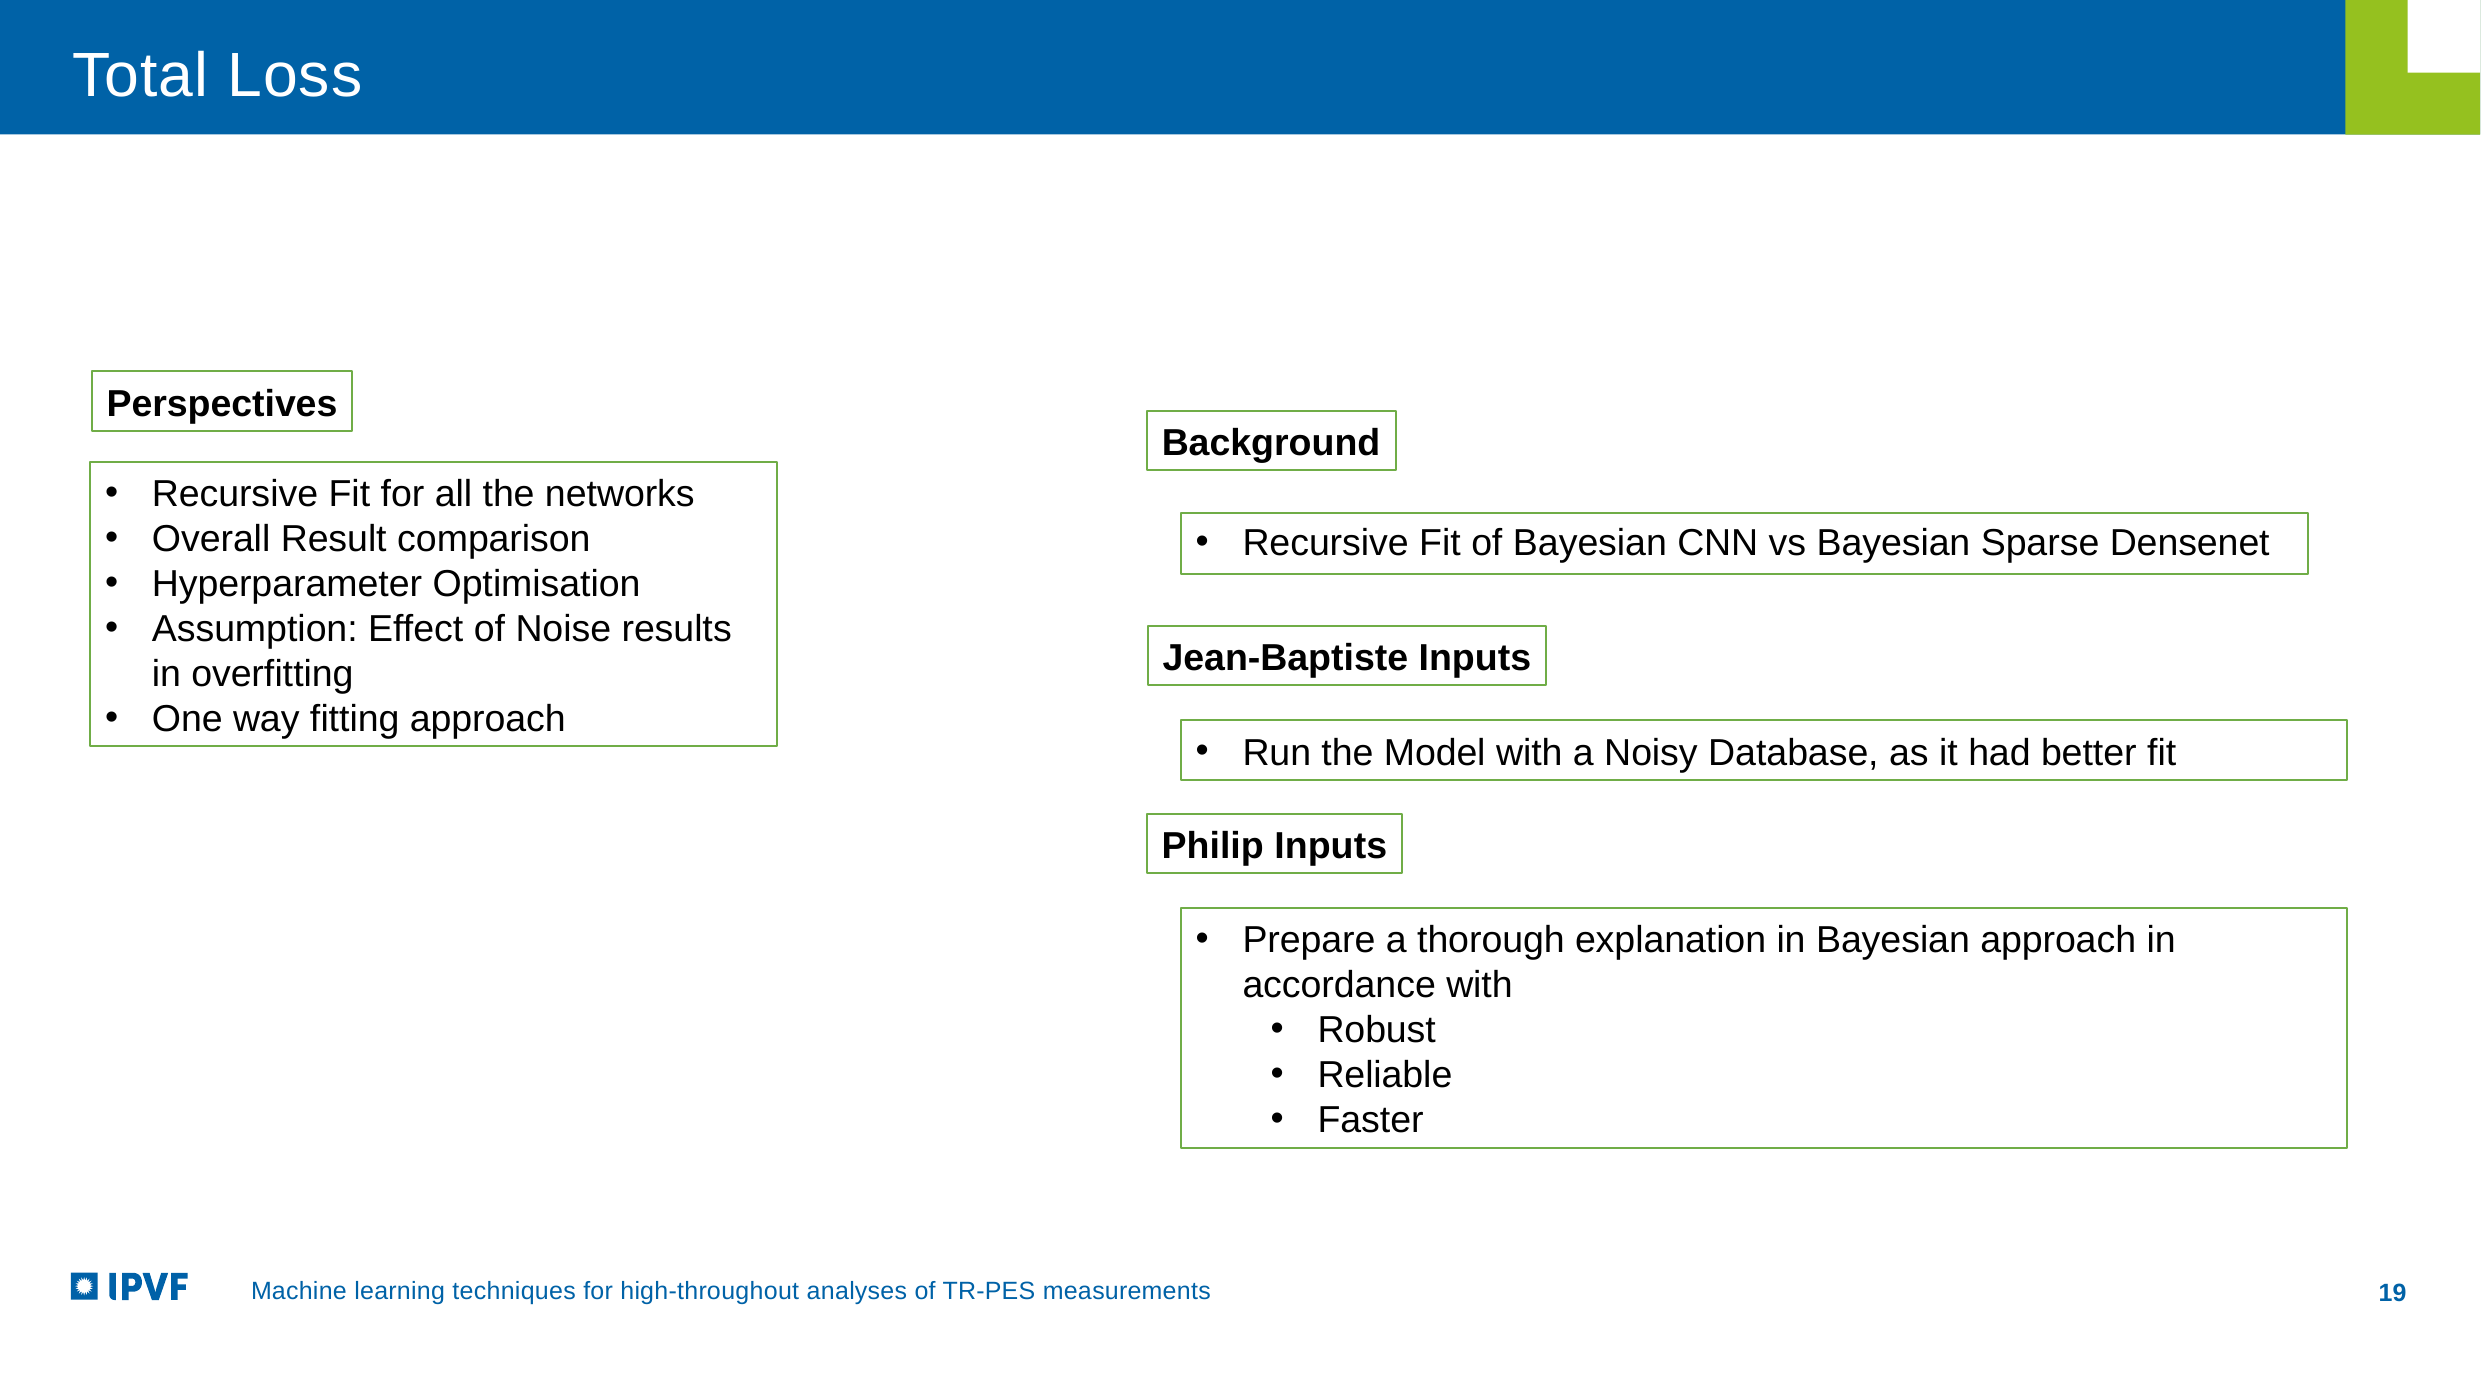

Total Loss
Perspectives
Background
Recursive Fit for all the networks
Overall Result comparison
Hyperparameter Optimisation
Assumption: Effect of Noise results in overfitting
One way fitting approach
Recursive Fit of Bayesian CNN vs Bayesian Sparse Densenet

Jean-Baptiste Inputs
Run the Model with a Noisy Database, as it had better fit
Philip Inputs
Prepare a thorough explanation in Bayesian approach in accordance with
Robust
Reliable
Faster
19